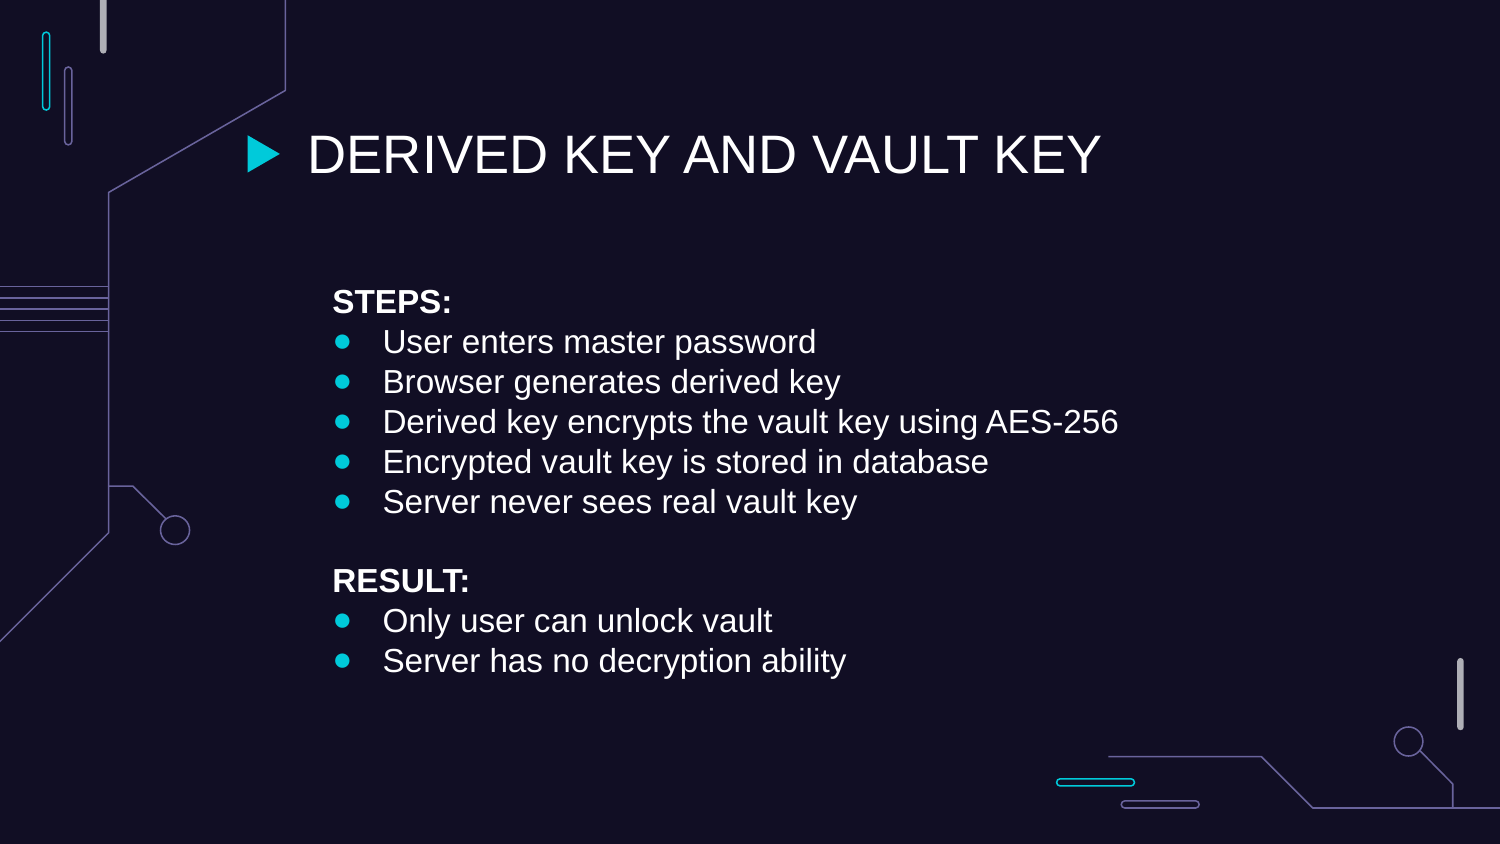

# DERIVED KEY AND VAULT KEY

STEPS:
User enters master password
Browser generates derived key
Derived key encrypts the vault key using AES-256
Encrypted vault key is stored in database
Server never sees real vault key

RESULT:
Only user can unlock vault
Server has no decryption ability